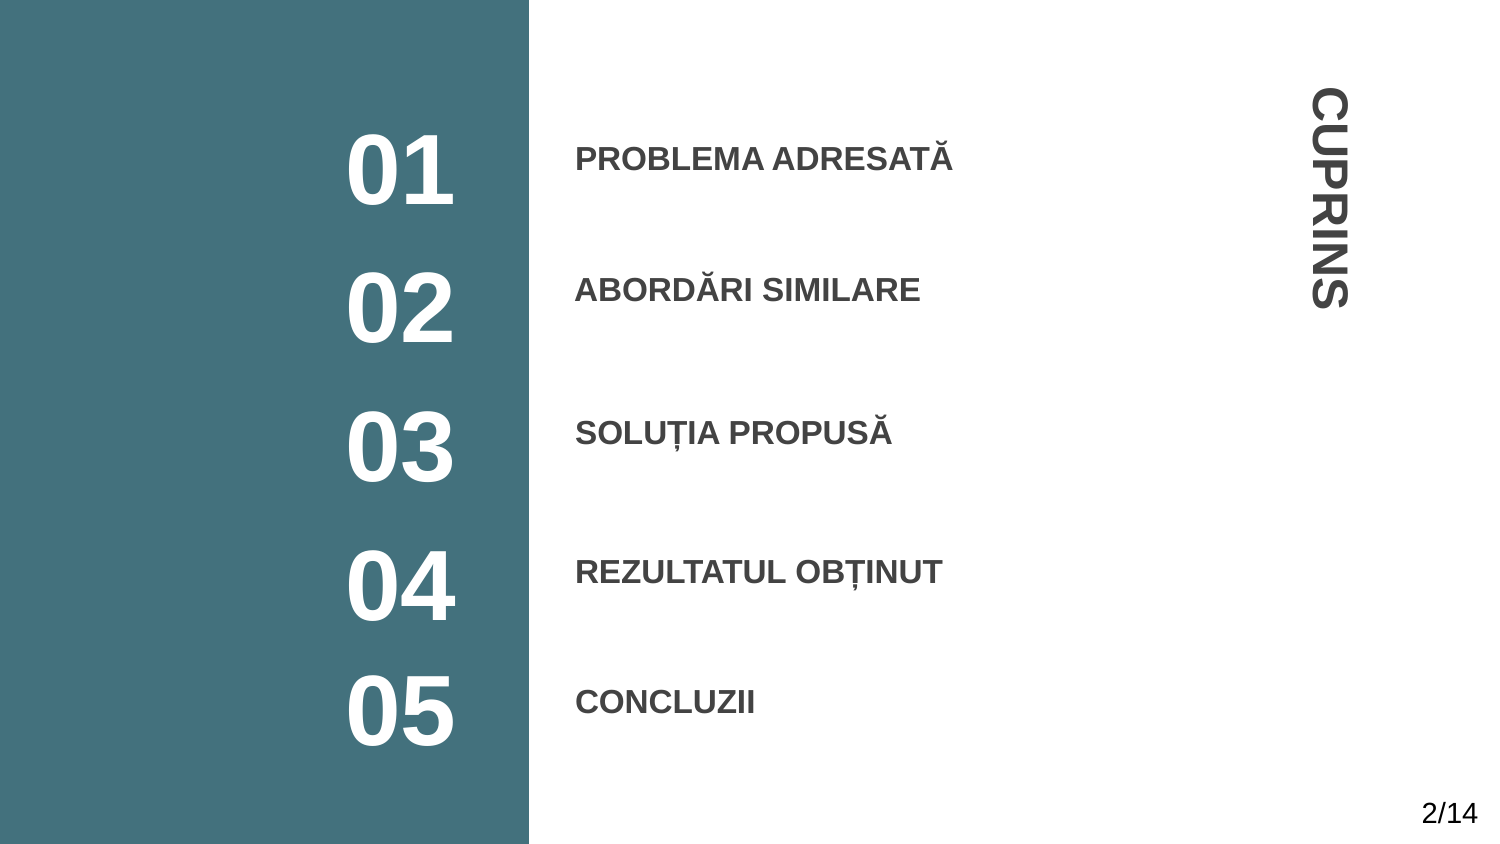

# PROBLEMA ADRESATĂ
01

ABORDĂRI SIMILARE
02
CUPRINS
SOLUȚIA PROPUSĂ
03
REZULTATUL OBȚINUT
04
CONCLUZII
05
2/14